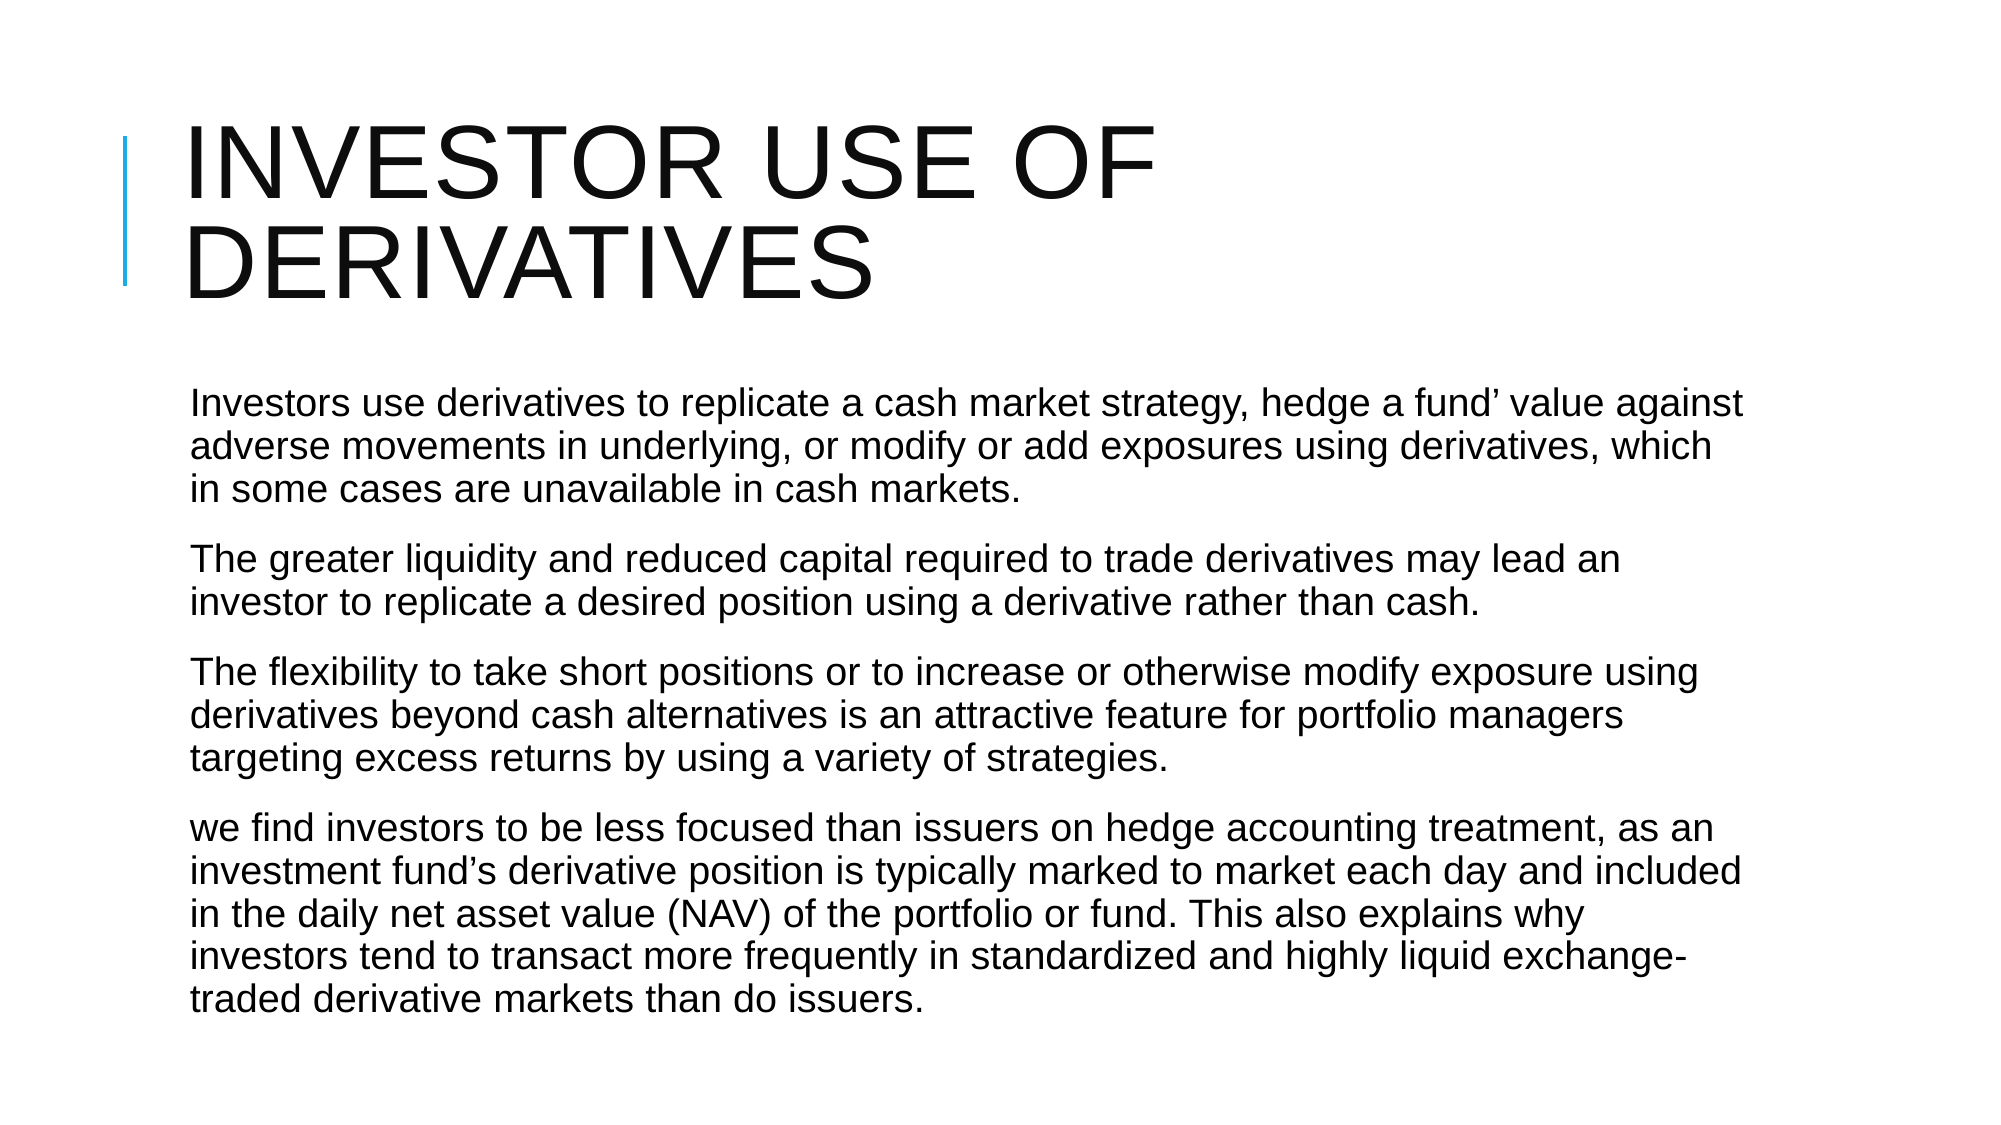

# Investor use of derivatives
Investors use derivatives to replicate a cash market strategy, hedge a fund’ value against adverse movements in underlying, or modify or add exposures using derivatives, which in some cases are unavailable in cash markets.
The greater liquidity and reduced capital required to trade derivatives may lead an investor to replicate a desired position using a derivative rather than cash.
The flexibility to take short positions or to increase or otherwise modify exposure using derivatives beyond cash alternatives is an attractive feature for portfolio managers targeting excess returns by using a variety of strategies.
we find investors to be less focused than issuers on hedge accounting treatment, as an investment fund’s derivative position is typically marked to market each day and included in the daily net asset value (NAV) of the portfolio or fund. This also explains why investors tend to transact more frequently in standardized and highly liquid exchange-traded derivative markets than do issuers.